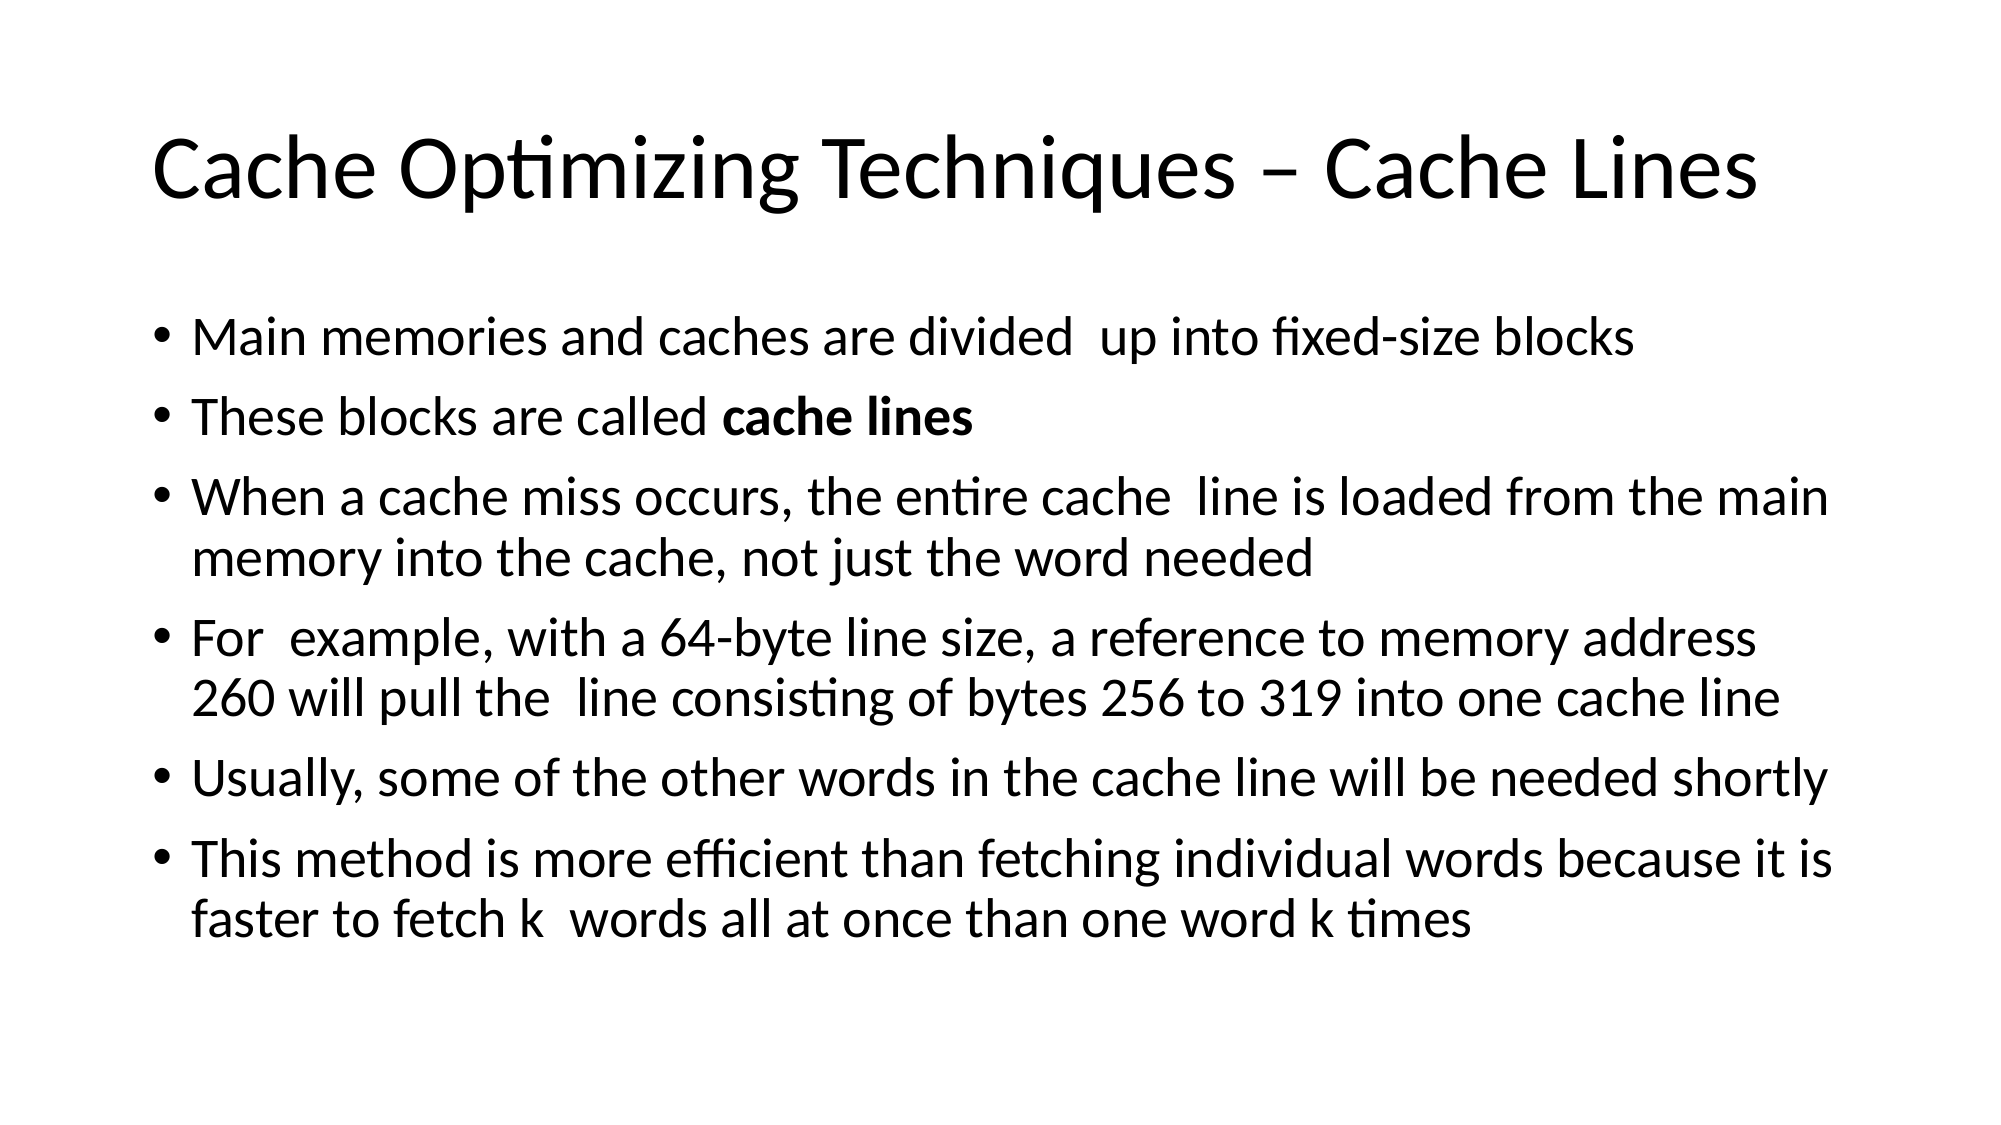

# Cache Optimizing Techniques – Cache Lines
Main memories and caches are divided  up into fixed-size blocks
These blocks are called cache lines
When a cache miss occurs, the entire cache  line is loaded from the main memory into the cache, not just the word needed
For  example, with a 64-byte line size, a reference to memory address 260 will pull the  line consisting of bytes 256 to 319 into one cache line
Usually, some of the other words in the cache line will be needed shortly
This method is more efficient than fetching individual words because it is faster to fetch k  words all at once than one word k times